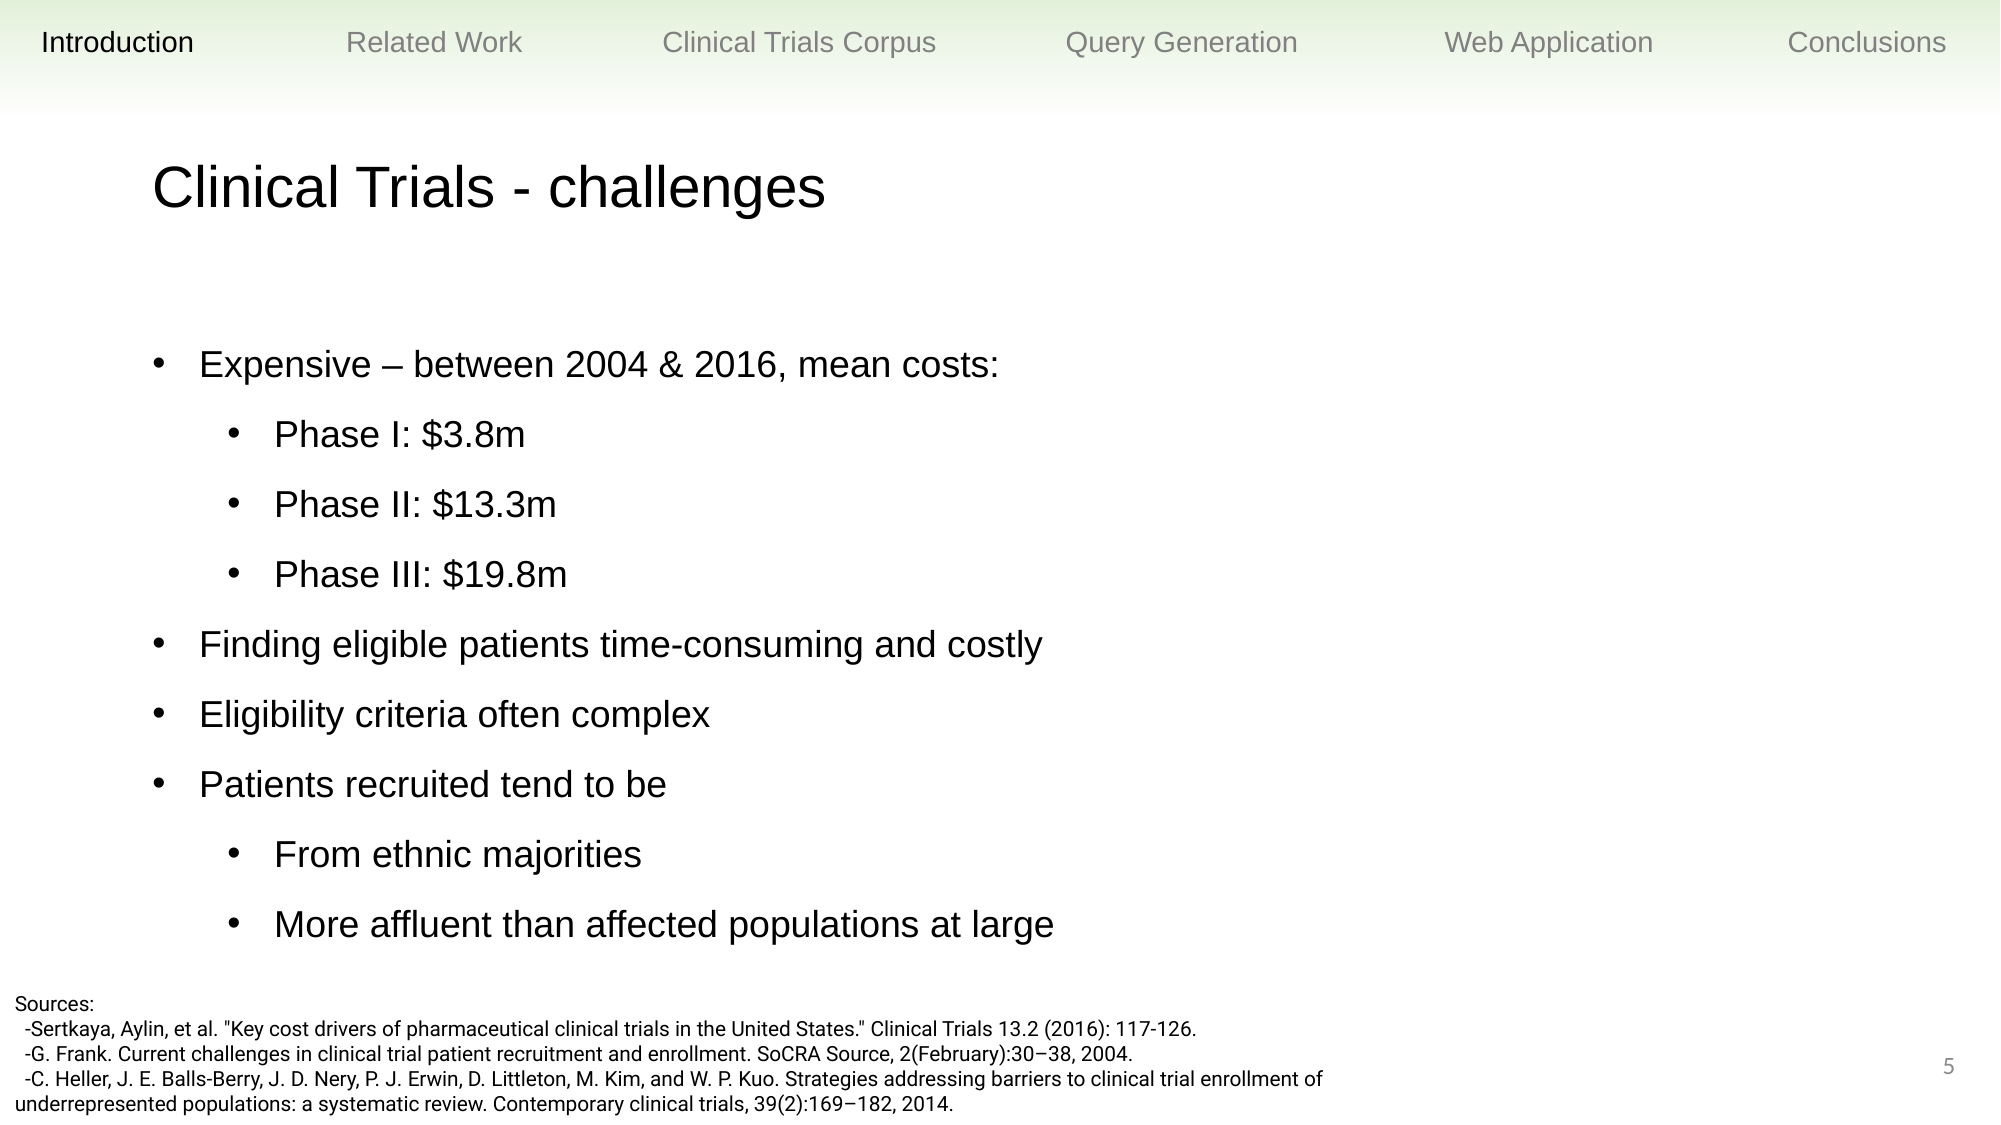

Related Work
Clinical Trials Corpus
Query Generation
Web Application
Conclusions
Introduction
Clinical Trials - challenges
Expensive – between 2004 & 2016, mean costs:
Phase I: $3.8m
Phase II: $13.3m
Phase III: $19.8m
Finding eligible patients time-consuming and costly
Eligibility criteria often complex
Patients recruited tend to be
From ethnic majorities
More affluent than affected populations at large

Sources:
  -Sertkaya, Aylin, et al. "Key cost drivers of pharmaceutical clinical trials in the United States." Clinical Trials 13.2 (2016): 117-126.
  -G. Frank. Current challenges in clinical trial patient recruitment and enrollment. SoCRA Source, 2(February):30–38, 2004.
  -C. Heller, J. E. Balls-Berry, J. D. Nery, P. J. Erwin, D. Littleton, M. Kim, and W. P. Kuo. Strategies addressing barriers to clinical trial enrollment of underrepresented populations: a systematic review. Contemporary clinical trials, 39(2):169–182, 2014.

5